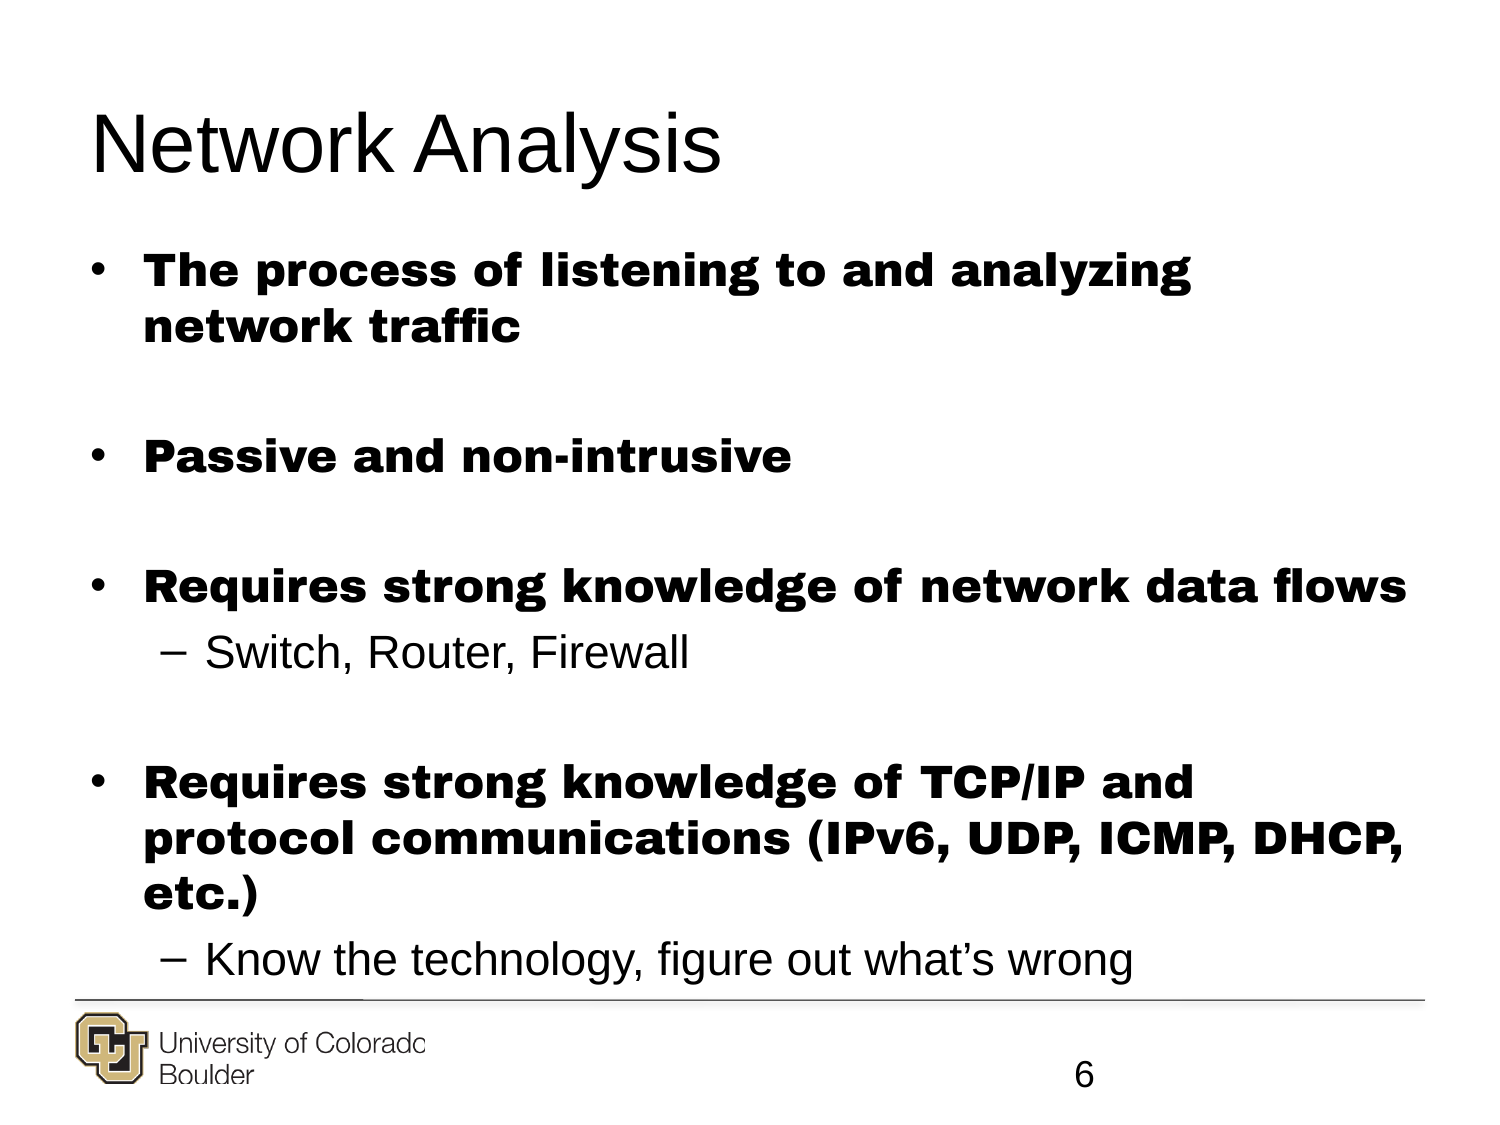

# Network Analysis
The process of listening to and analyzing network traffic

Passive and non-intrusive

Requires strong knowledge of network data flows
Switch, Router, Firewall

Requires strong knowledge of TCP/IP and protocol communications (IPv6, UDP, ICMP, DHCP, etc.)
Know the technology, figure out what’s wrong
6